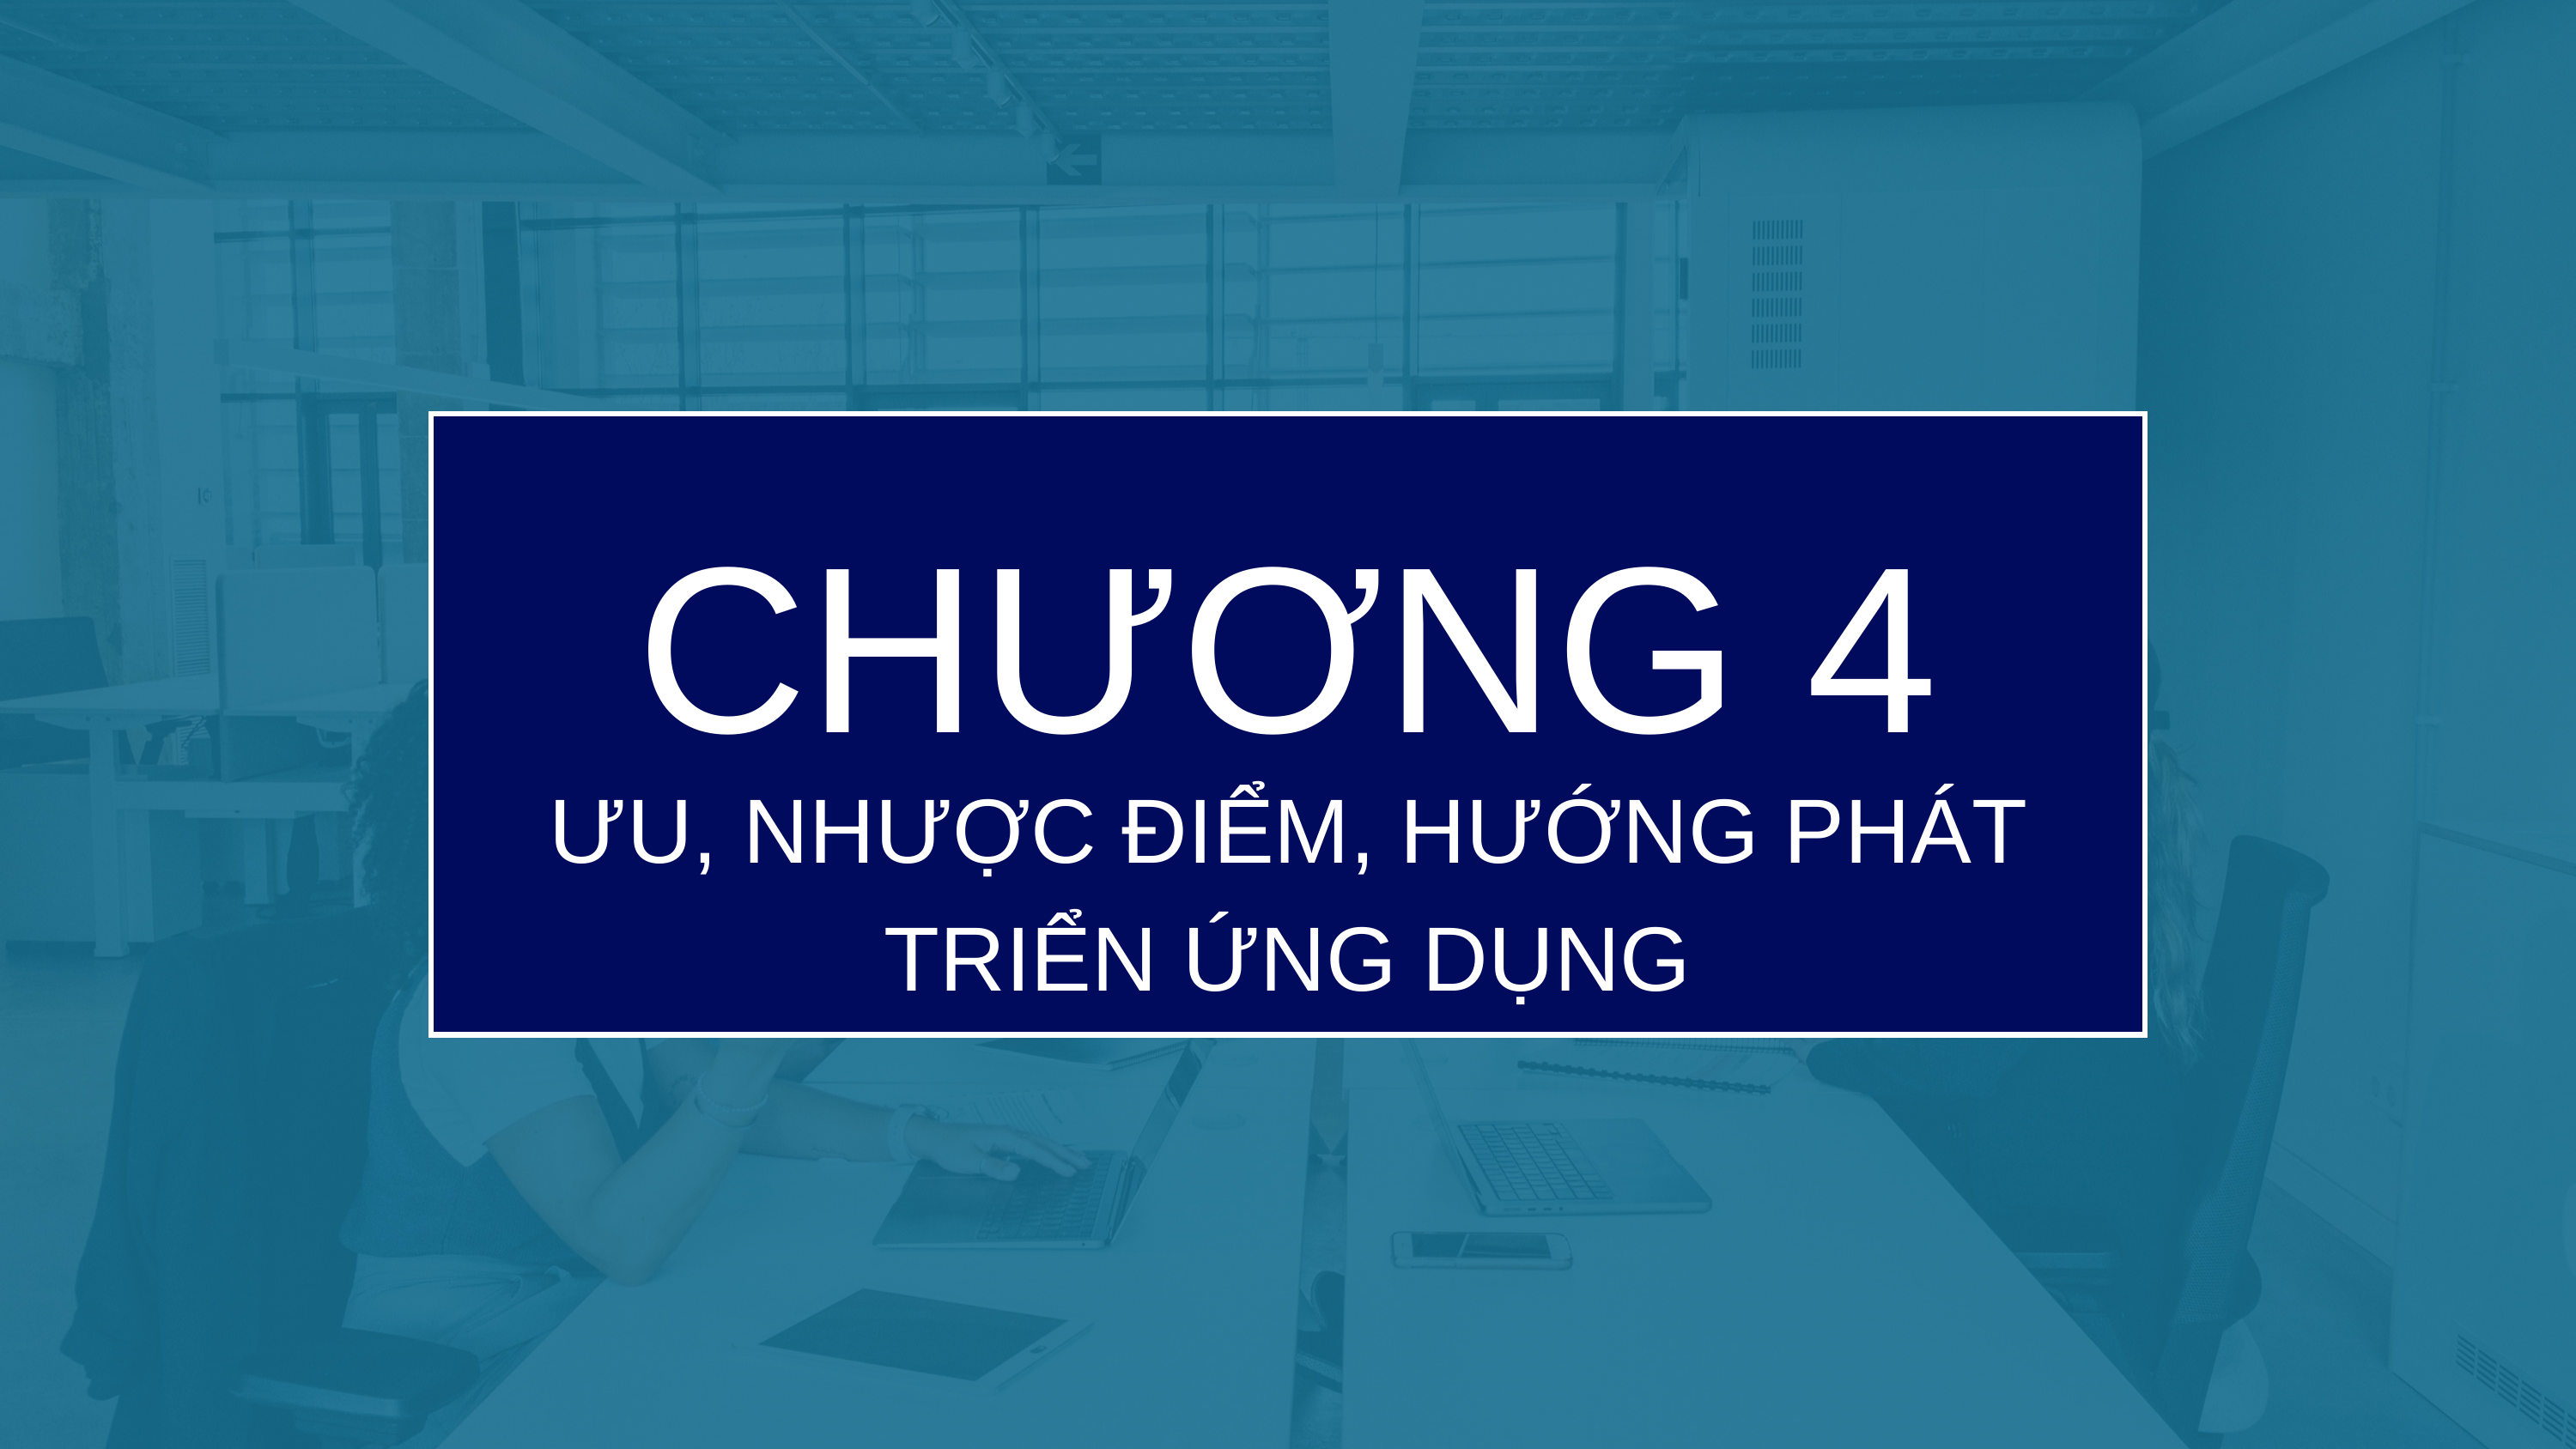

CHƯƠNG 4
ƯU, NHƯỢC ĐIỂM, HƯỚNG PHÁT TRIỂN ỨNG DỤNG